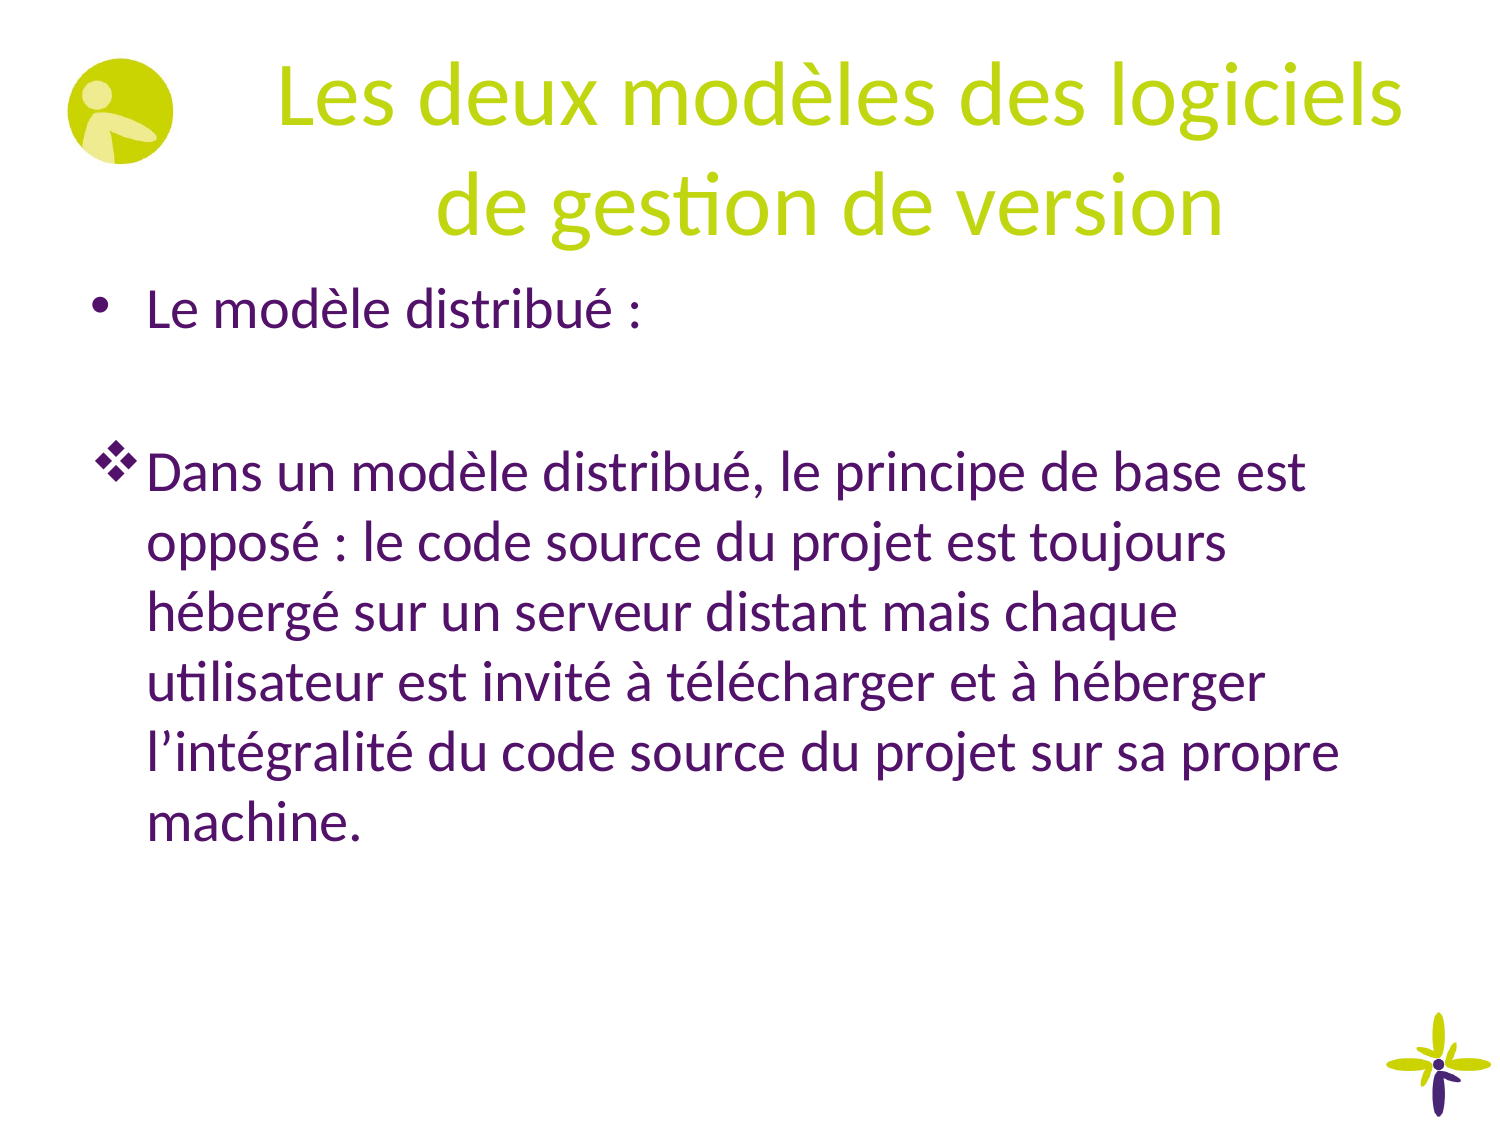

# Les deux modèles des logiciels de gestion de version
Le modèle distribué :

Dans un modèle distribué, le principe de base est opposé : le code source du projet est toujours hébergé sur un serveur distant mais chaque utilisateur est invité à télécharger et à héberger l’intégralité du code source du projet sur sa propre machine.